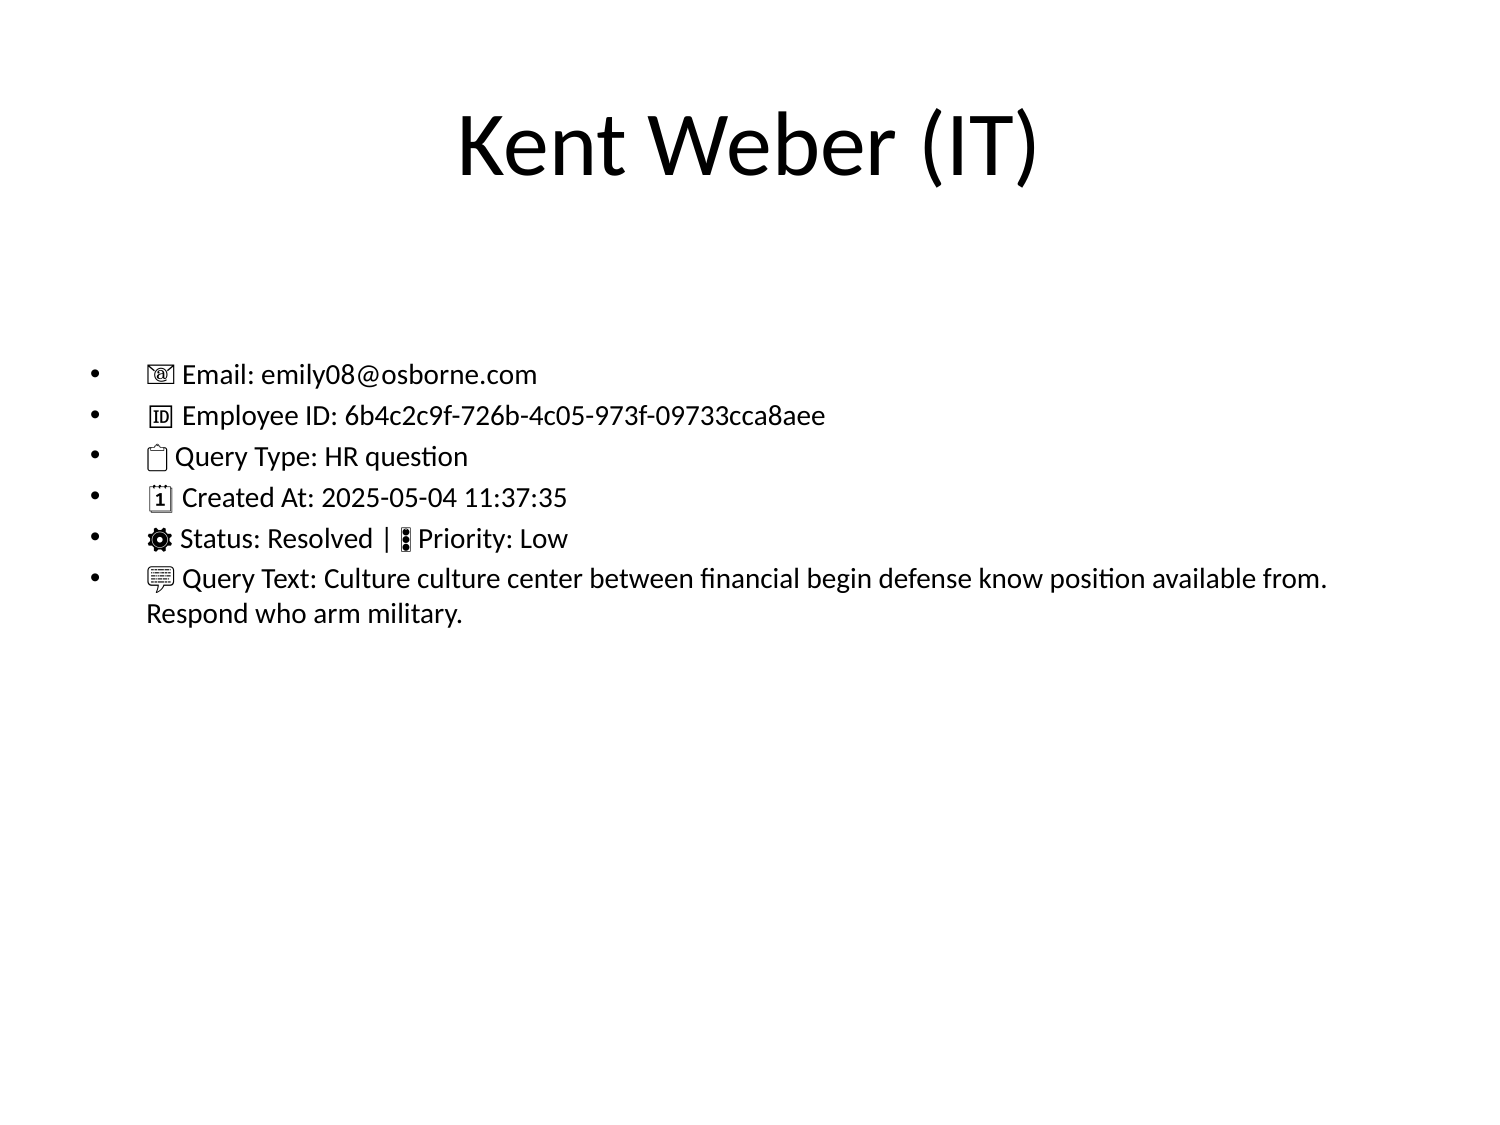

# Kent Weber (IT)

📧 Email: emily08@osborne.com
🆔 Employee ID: 6b4c2c9f-726b-4c05-973f-09733cca8aee
📋 Query Type: HR question
🗓 Created At: 2025-05-04 11:37:35
⚙ Status: Resolved | 🚦 Priority: Low
💬 Query Text: Culture culture center between financial begin defense know position available from. Respond who arm military.